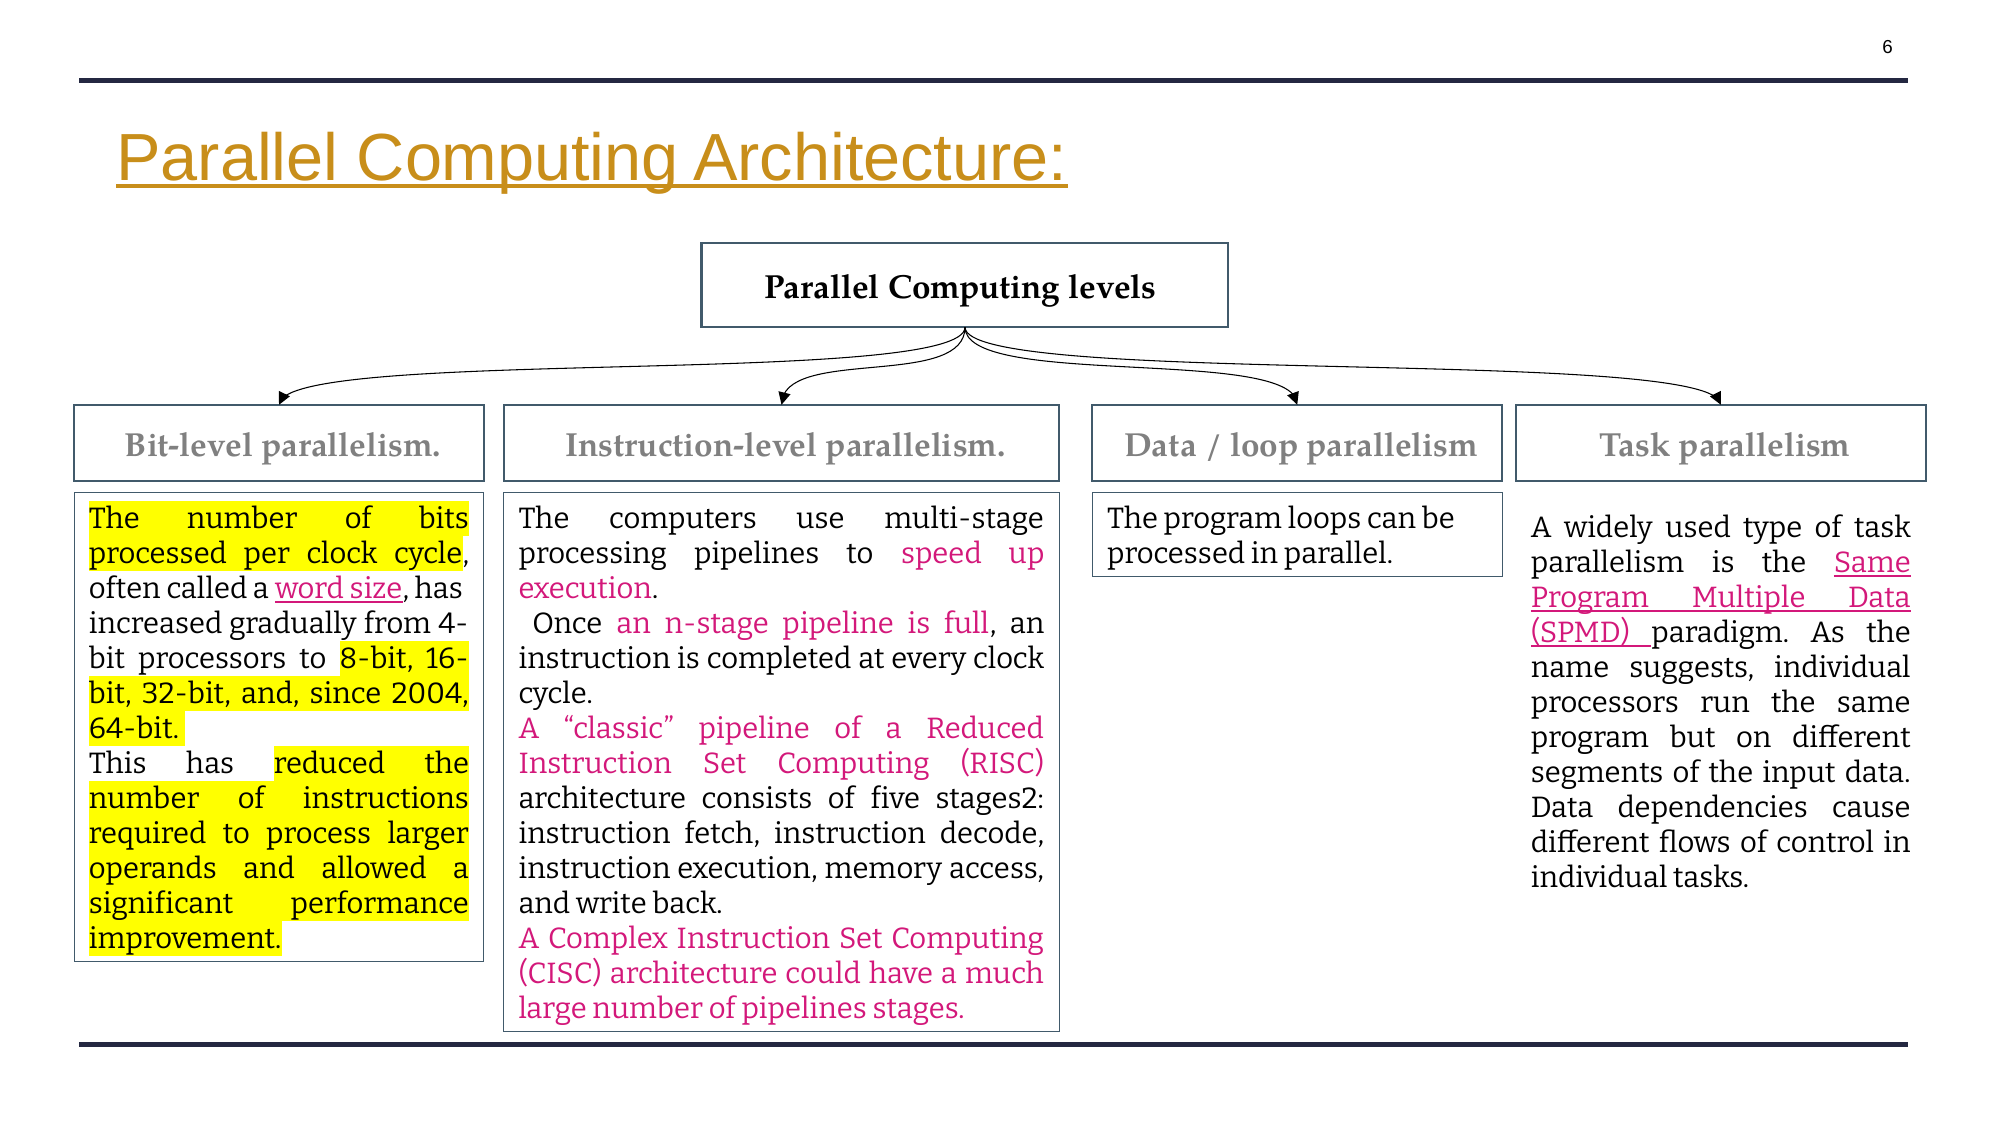

6
Parallel Computing Architecture:
Parallel Computing levels
 Bit-level parallelism.
 Instruction-level parallelism.
 Data / loop parallelism
 Task parallelism
The number of bits processed per clock cycle, often called a word size, has
increased gradually from 4-bit processors to 8-bit, 16-bit, 32-bit, and, since 2004, 64-bit.
This has reduced the number of instructions required to process larger operands and allowed a significant performance improvement.
The computers use multi-stage processing pipelines to speed up execution.
 Once an n-stage pipeline is full, an instruction is completed at every clock cycle.
A “classic” pipeline of a Reduced Instruction Set Computing (RISC) architecture consists of five stages2: instruction fetch, instruction decode, instruction execution, memory access, and write back.
A Complex Instruction Set Computing (CISC) architecture could have a much large number of pipelines stages.
The program loops can be processed in parallel.
A widely used type of task parallelism is the Same Program Multiple Data (SPMD) paradigm. As the name suggests, individual processors run the same program but on different segments of the input data. Data dependencies cause different flows of control in individual tasks.